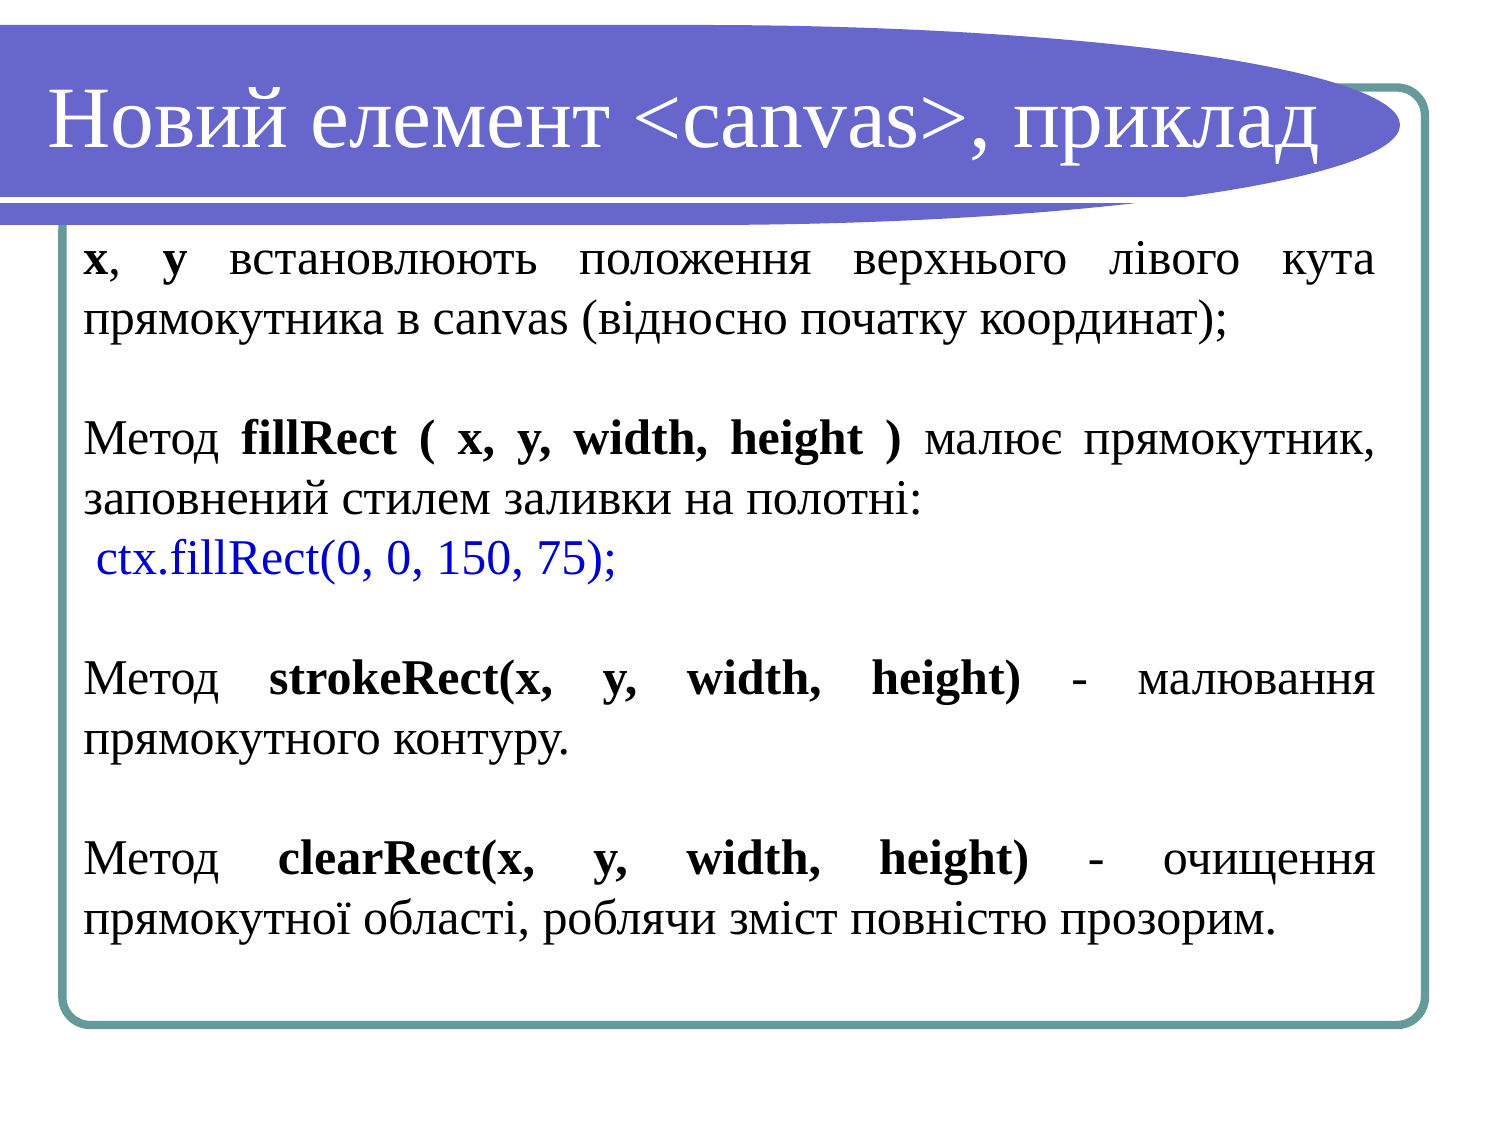

# Новий елемент <canvas>, приклад
x, y встановлюють положення верхнього лівого кута прямокутника в canvas (відносно початку координат);

Метод fillRect ( x, y, width, height ) малює прямокутник, заповнений стилем заливки на полотні:
 ctx.fillRect(0, 0, 150, 75);

Метод strokeRect(x, y, width, height) - малювання прямокутного контуру.

Метод clearRect(x, y, width, height) - очищення прямокутної області, роблячи зміст повністю прозорим.